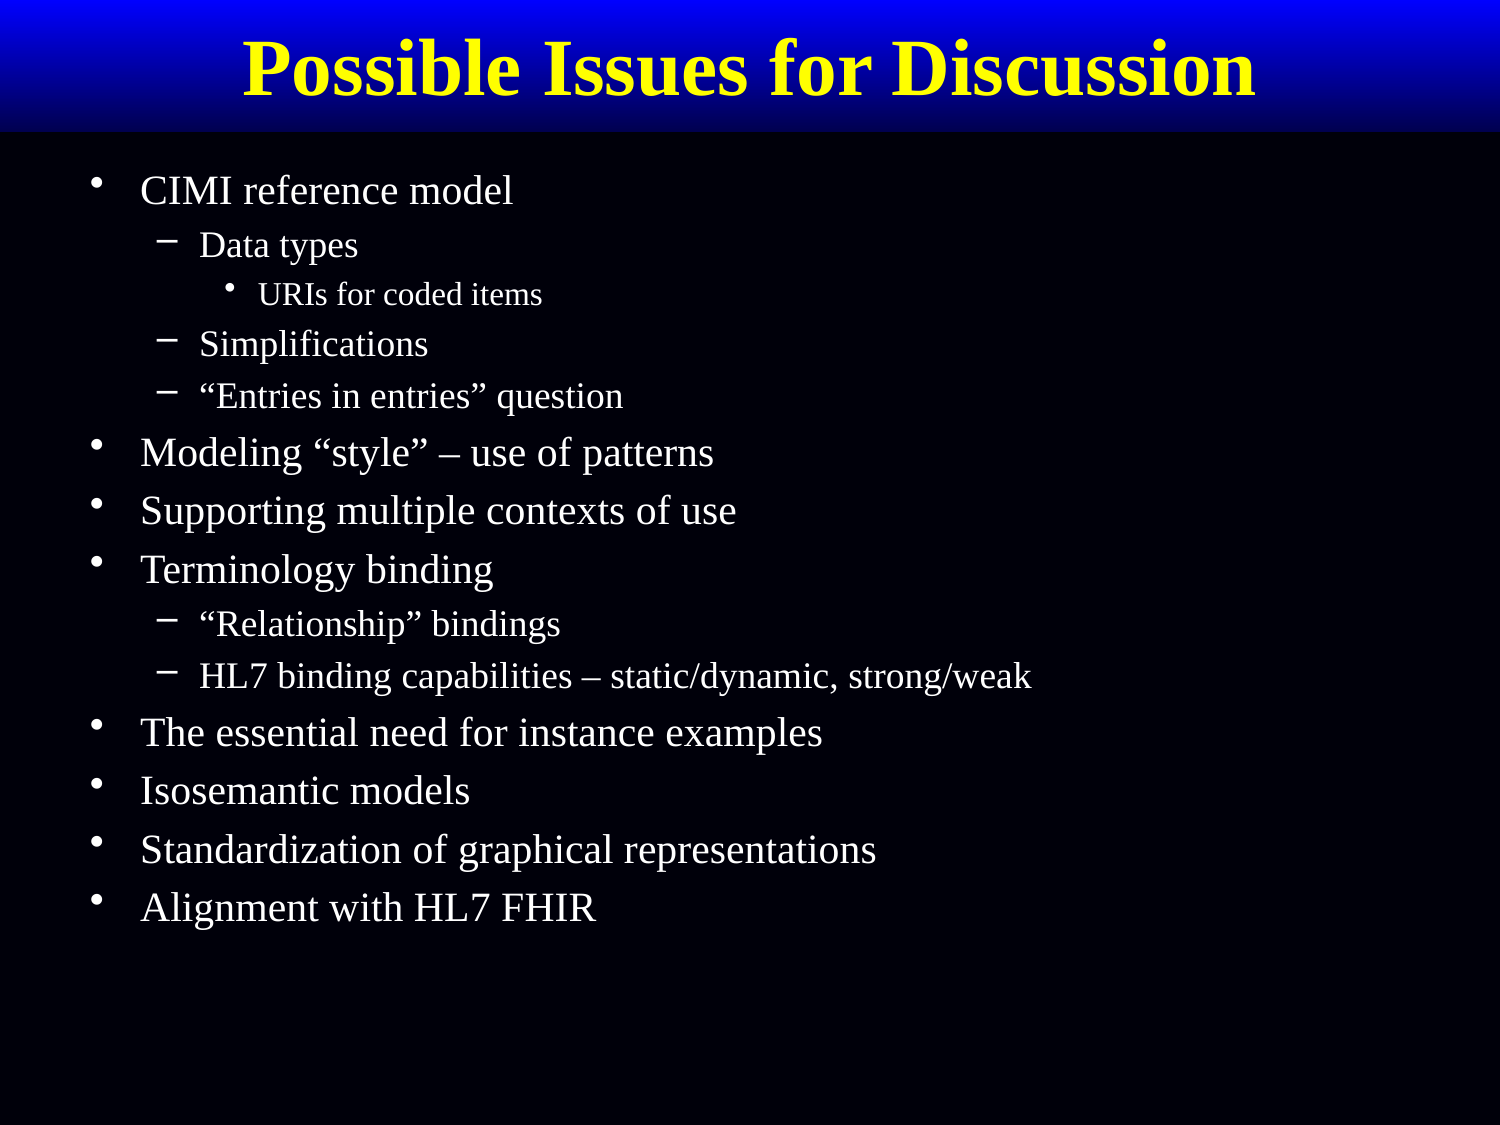

# Possible Issues for Discussion
CIMI reference model
Data types
URIs for coded items
Simplifications
“Entries in entries” question
Modeling “style” – use of patterns
Supporting multiple contexts of use
Terminology binding
“Relationship” bindings
HL7 binding capabilities – static/dynamic, strong/weak
The essential need for instance examples
Isosemantic models
Standardization of graphical representations
Alignment with HL7 FHIR